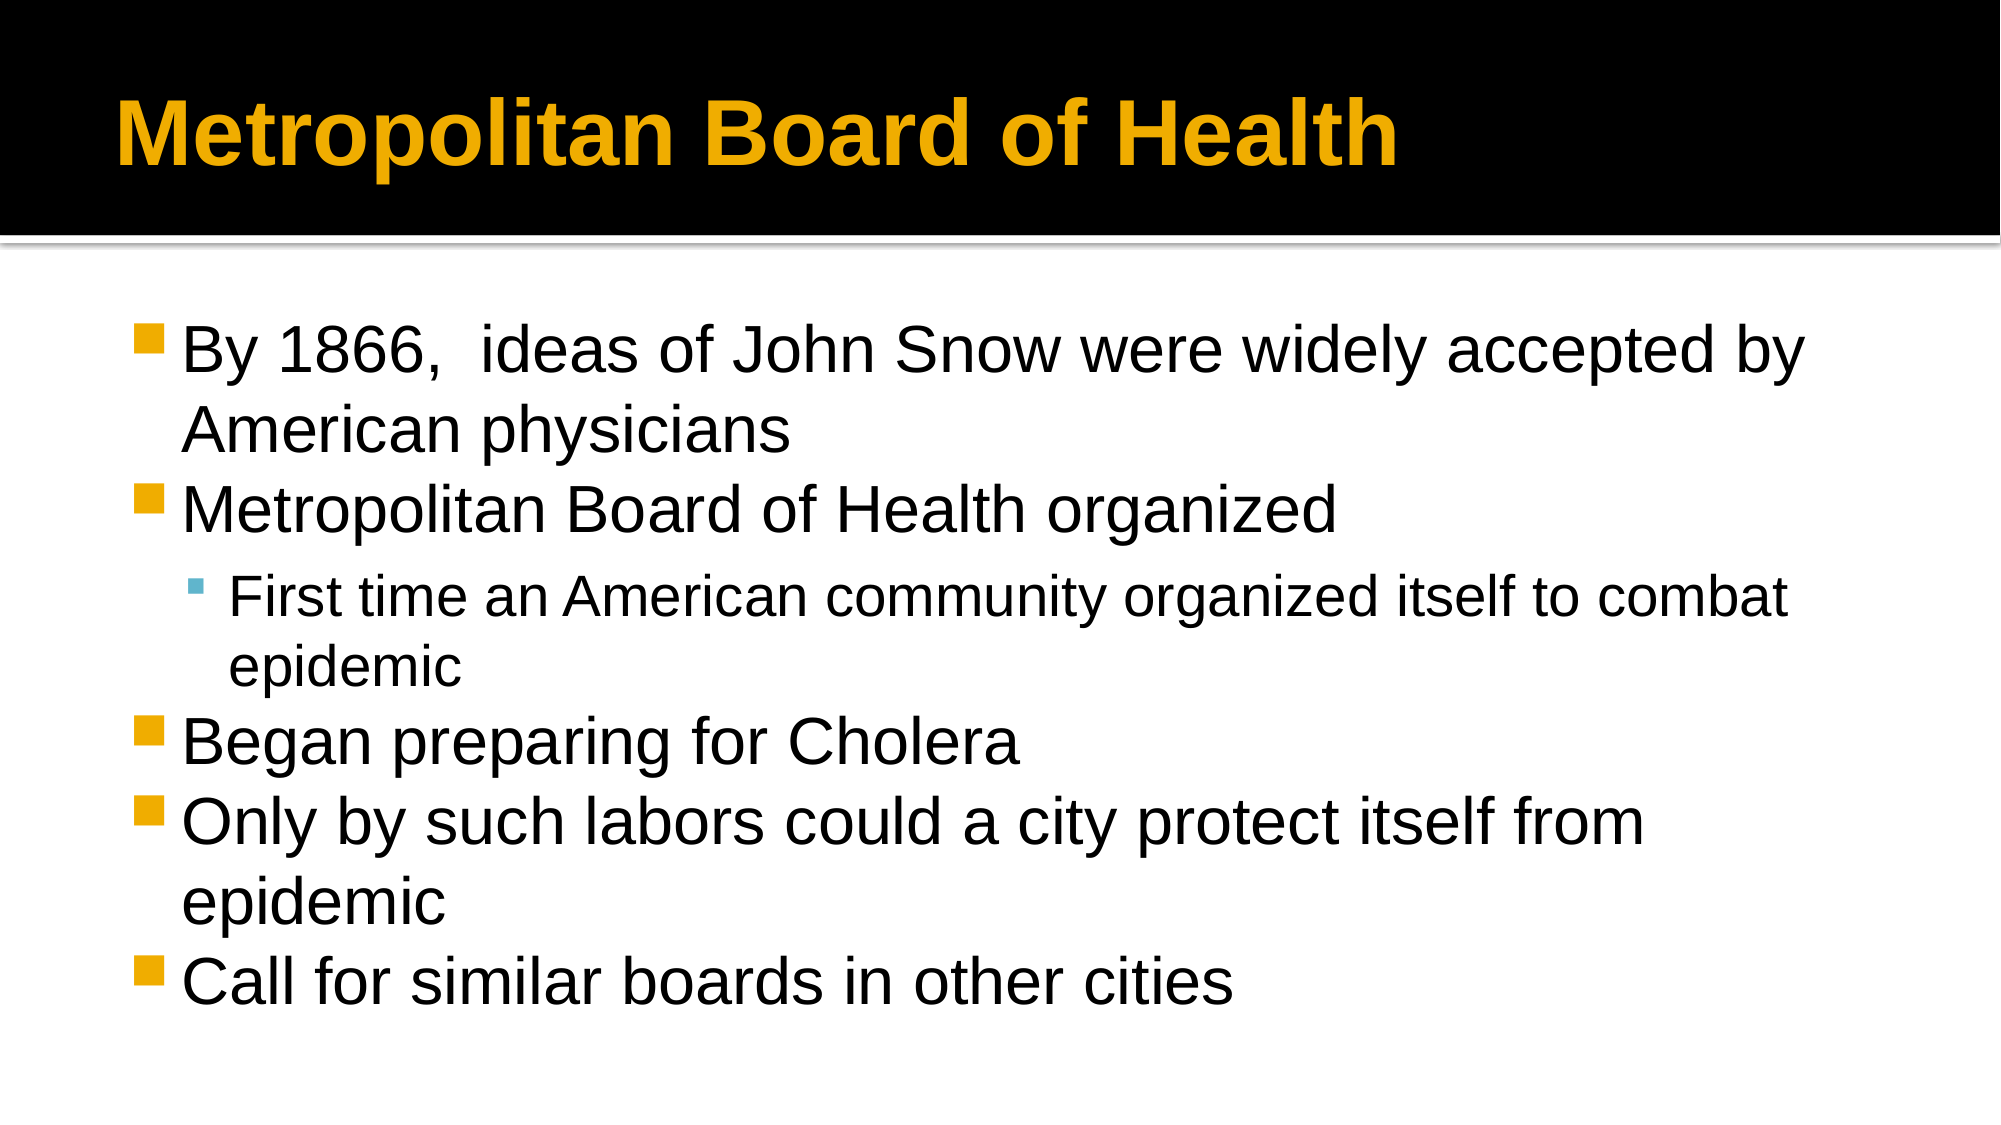

# Metropolitan Board of Health
By 1866,  ideas of John Snow were widely accepted by American physicians
Metropolitan Board of Health organized
First time an American community organized itself to combat epidemic
Began preparing for Cholera
Only by such labors could a city protect itself from epidemic
Call for similar boards in other cities